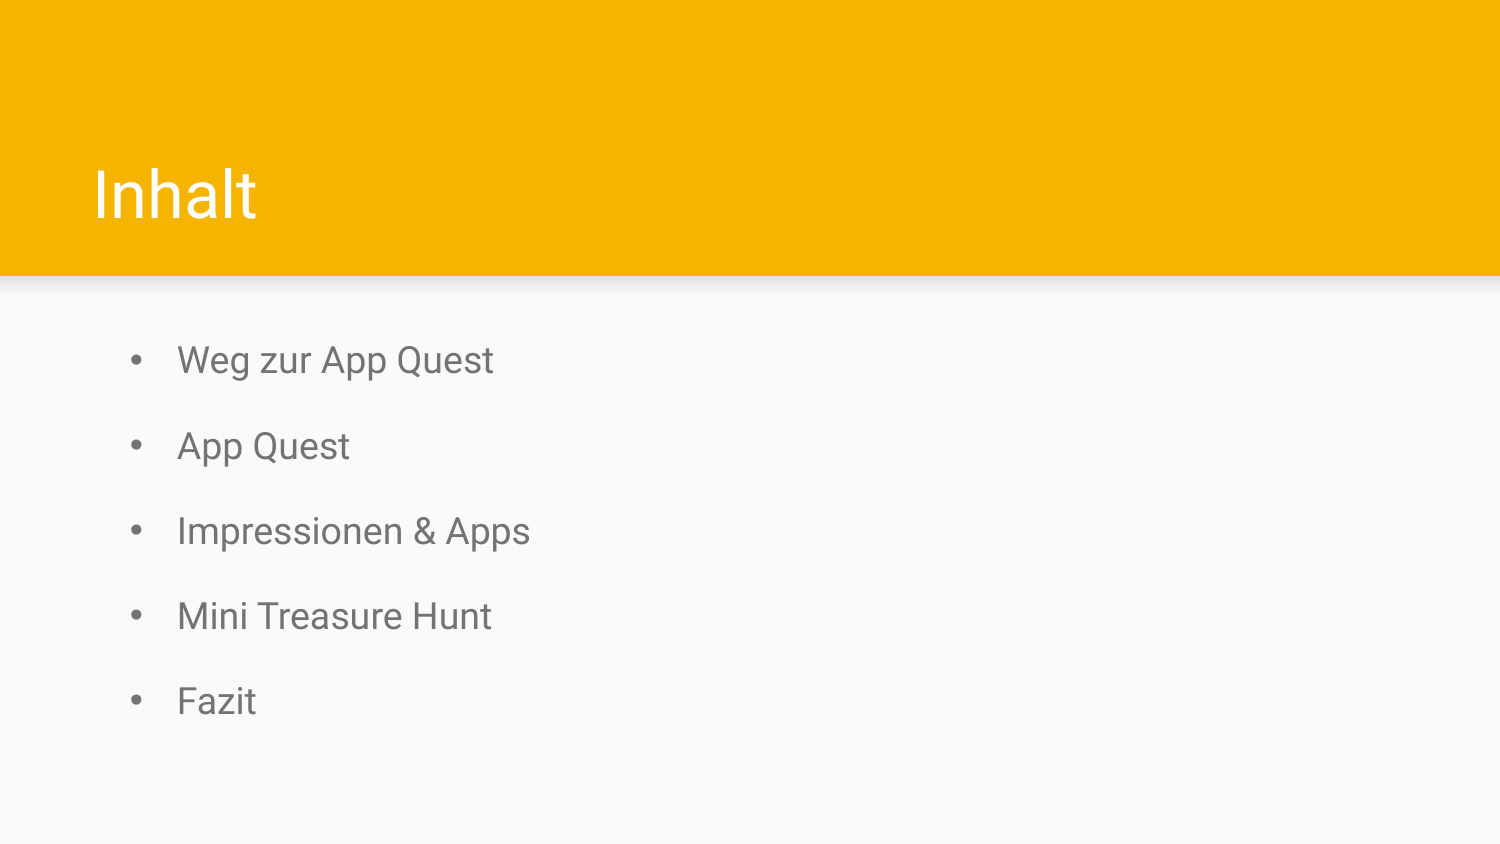

# Inhalt
Weg zur App Quest
App Quest
Impressionen & Apps
Mini Treasure Hunt
Fazit